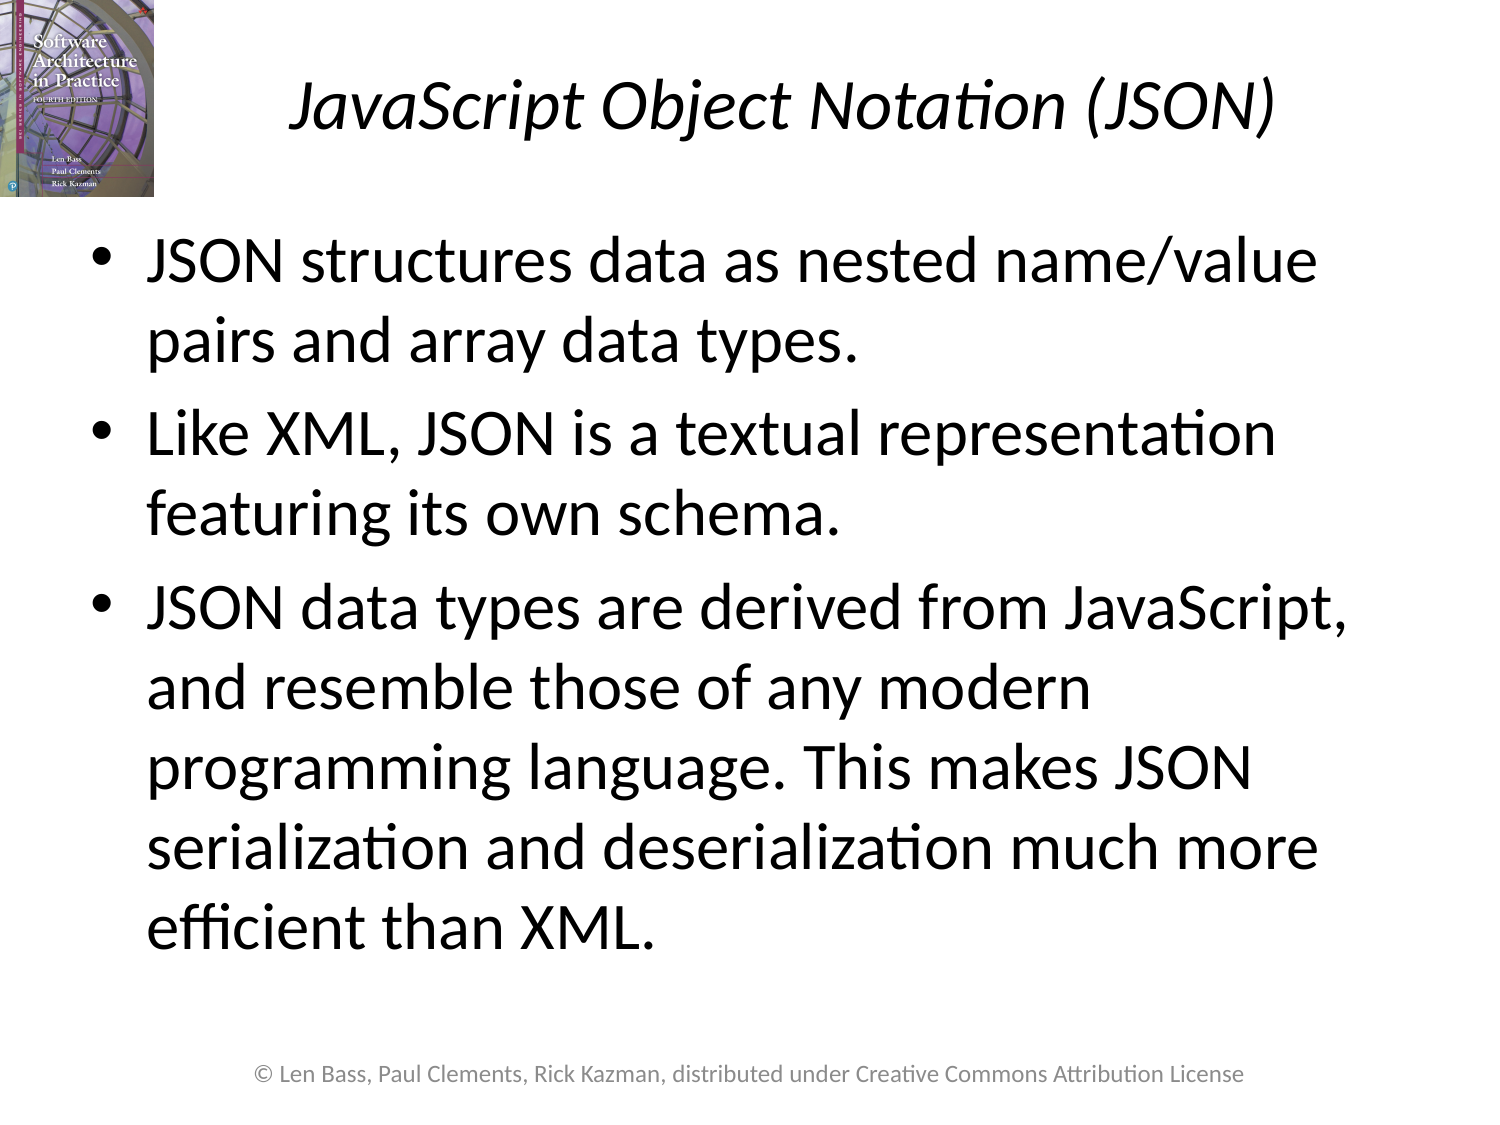

# JavaScript Object Notation (JSON)
JSON structures data as nested name/value pairs and array data types.
Like XML, JSON is a textual representation featuring its own schema.
JSON data types are derived from JavaScript, and resemble those of any modern programming language. This makes JSON serialization and deserialization much more efficient than XML.

© Len Bass, Paul Clements, Rick Kazman, distributed under Creative Commons Attribution License